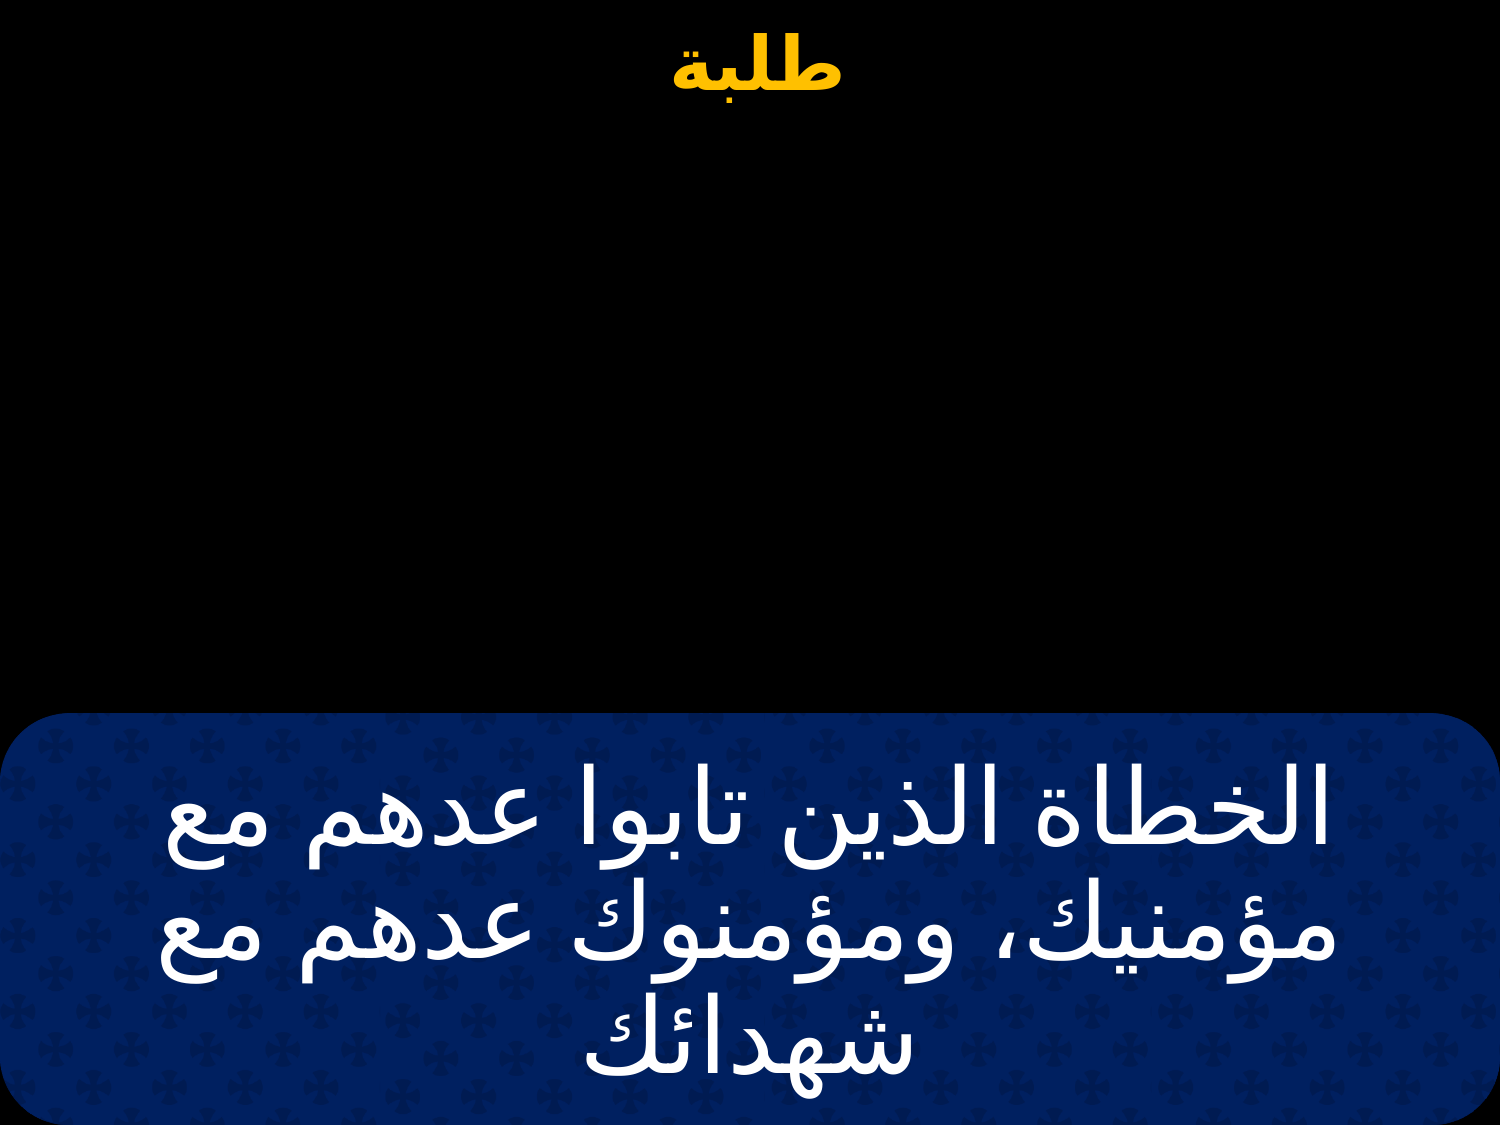

# الخطاة الذين تابوا عدهم مع مؤمنيك، ومؤمنوك عدهم مع شهدائك